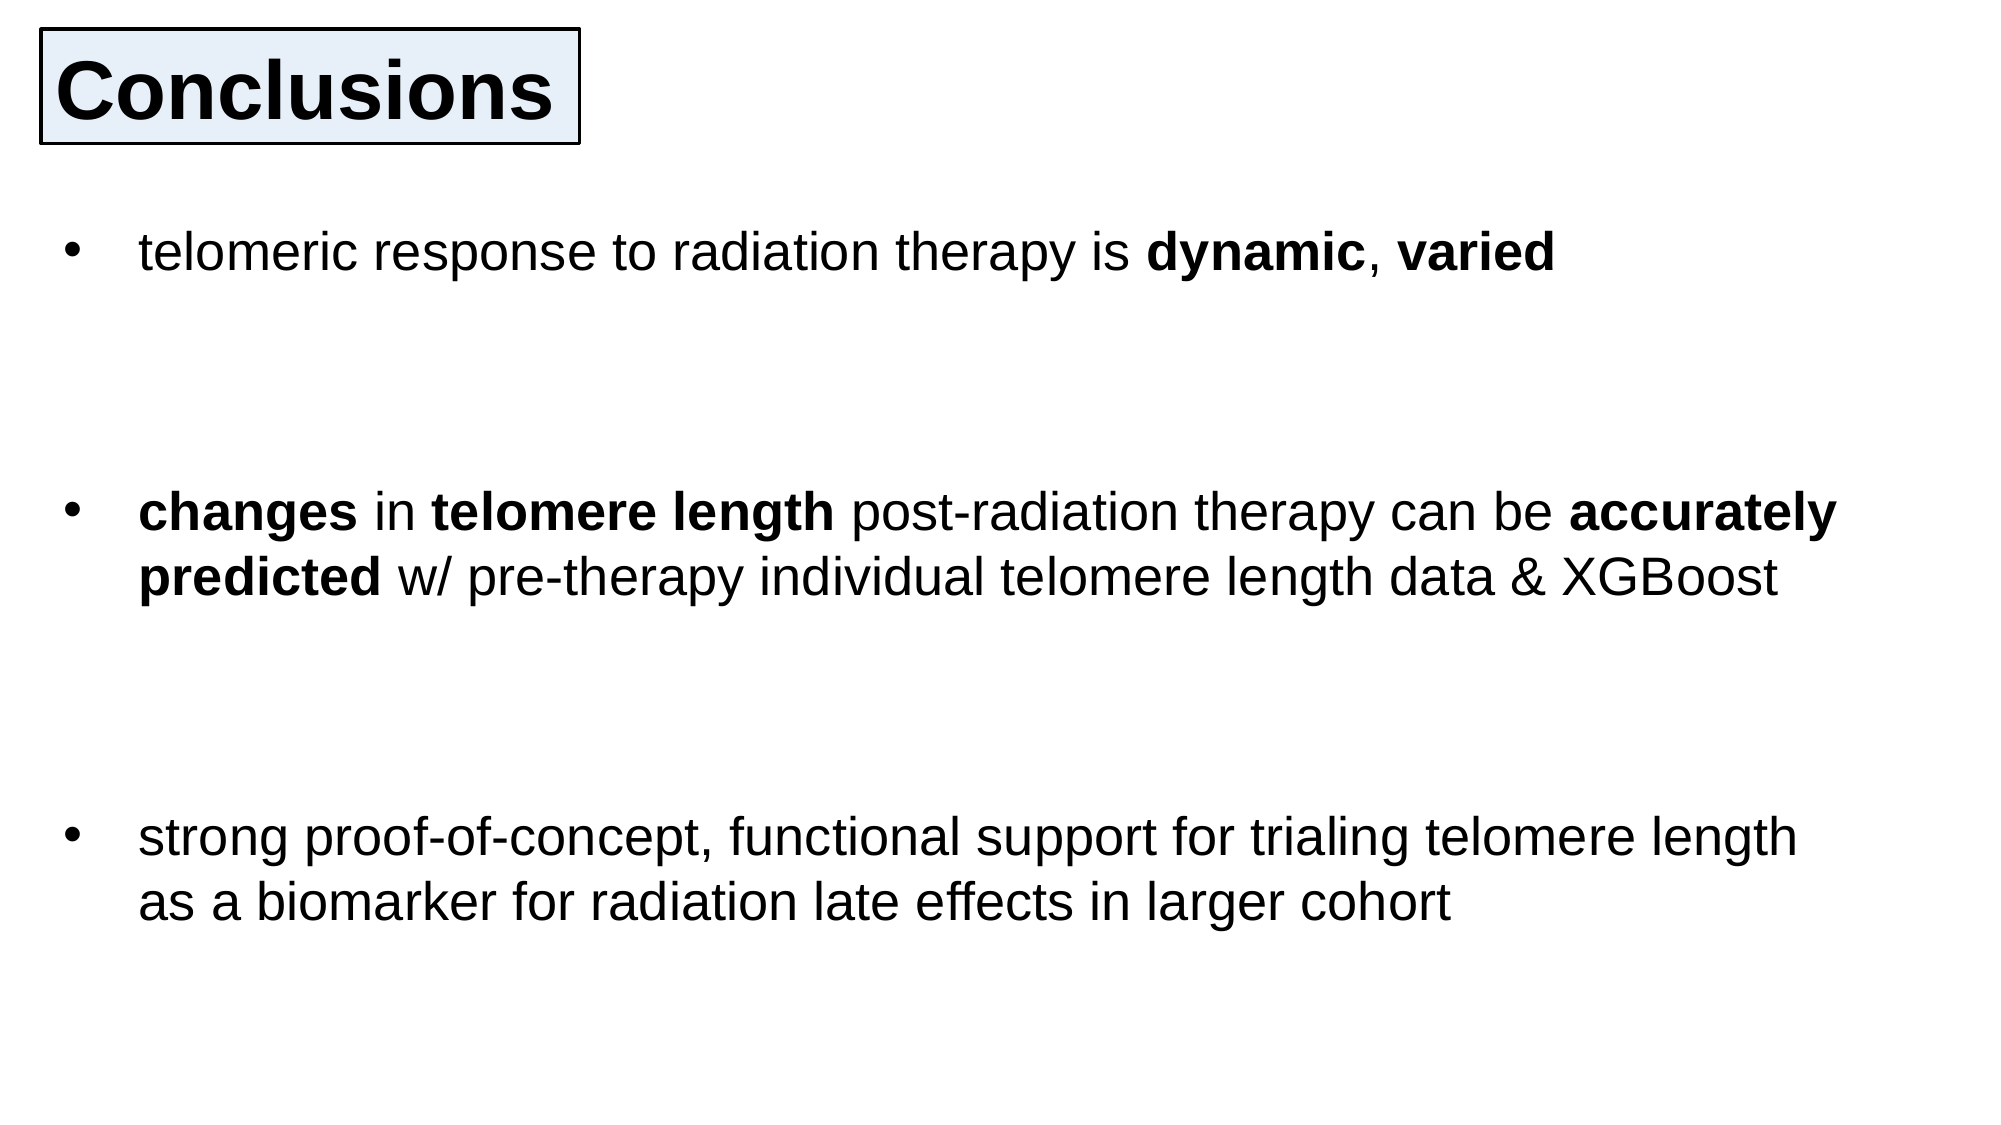

Conclusions
telomeric response to radiation therapy is dynamic, varied

changes in telomere length post-radiation therapy can be accurately
predicted w/ pre-therapy individual telomere length data & XGBoost
strong proof-of-concept, functional support for trialing telomere length
as a biomarker for radiation late effects in larger cohort